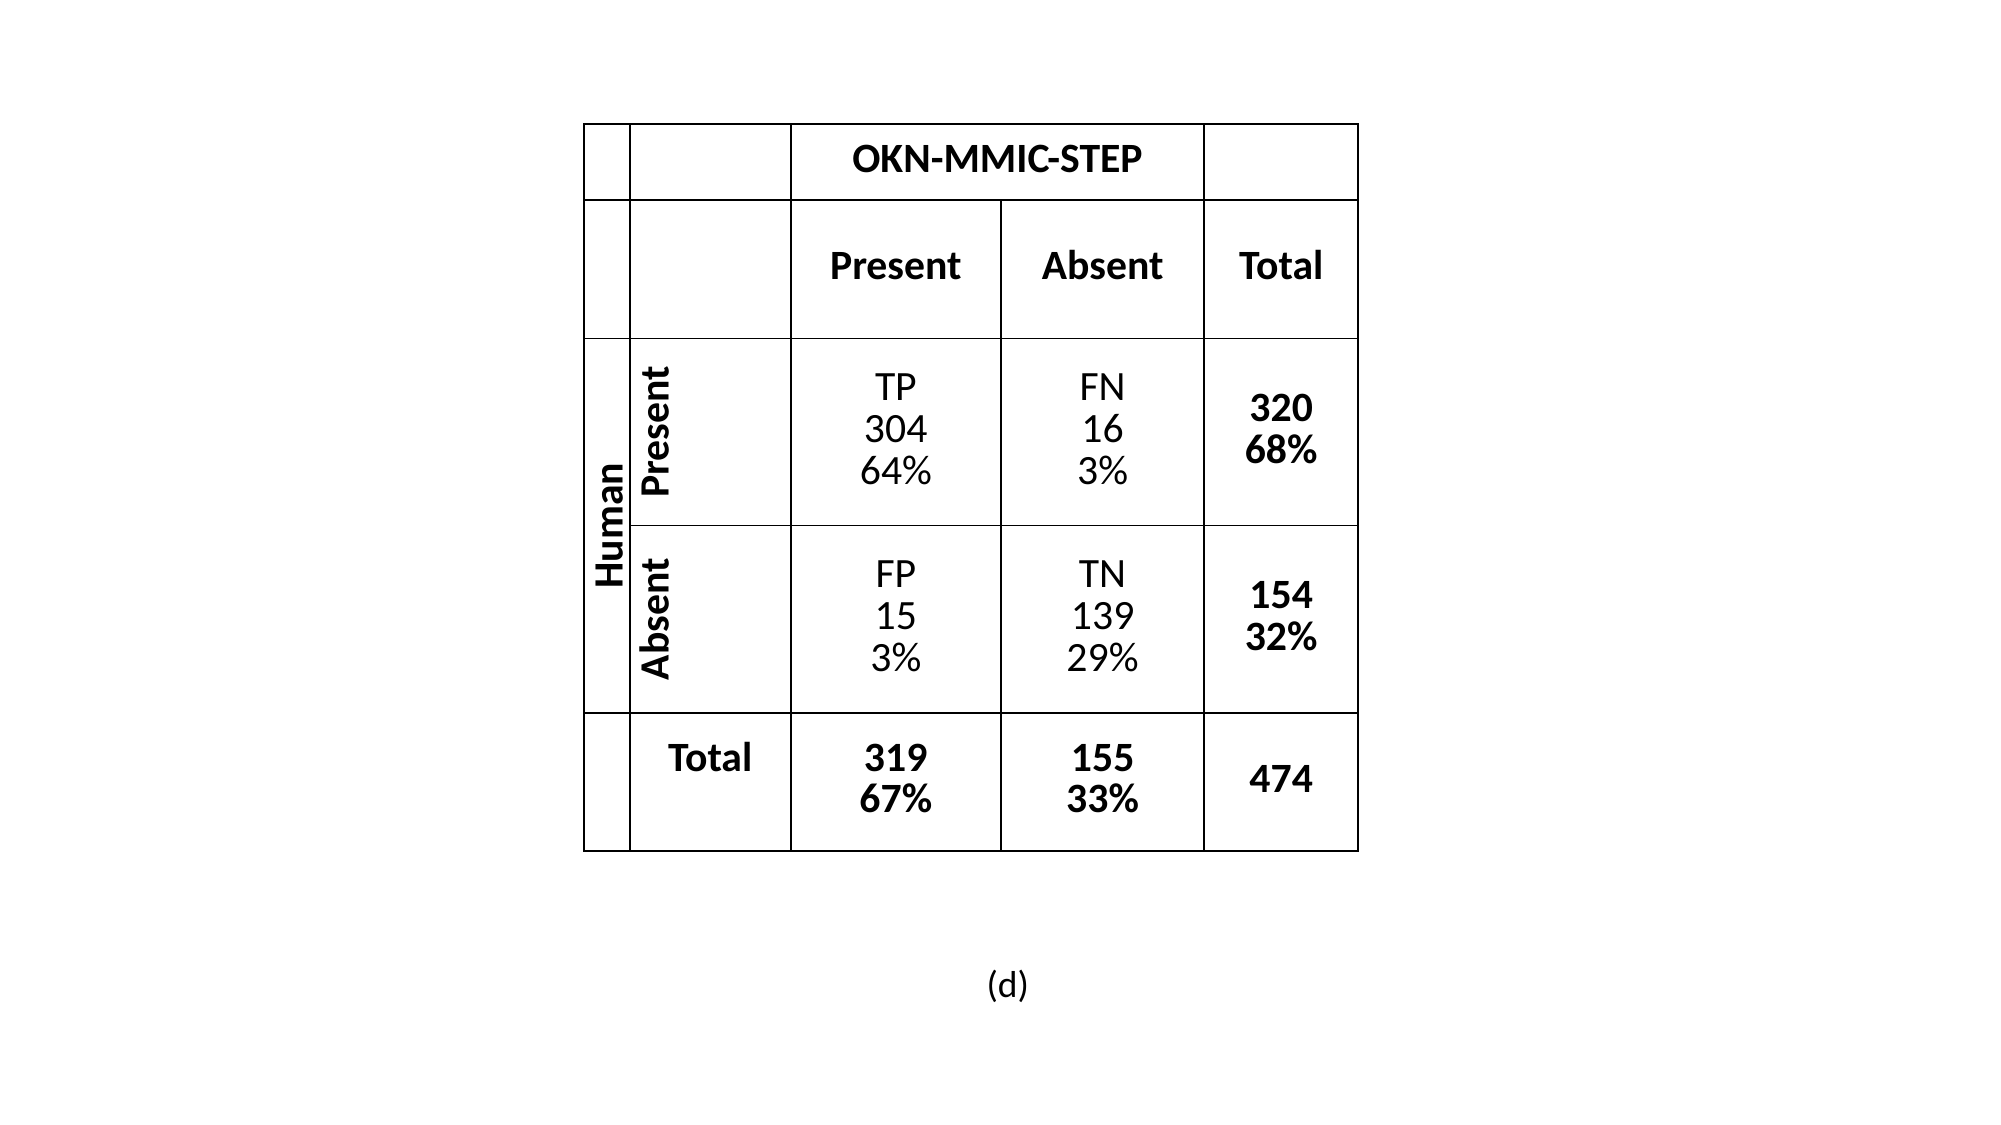

|  |  | OKN-MMIC-STEP |  |  |
| --- | --- | --- | --- | --- |
|  |  | Present | Absent | Total |
| Human | Present | TP 304 64% | FN 16 3% | 320 68% |
|  | Absent | FP 15 3% | TN 139 29% | 154 32% |
|  | Total | 319 67% | 155 33% | 474 |
(d)